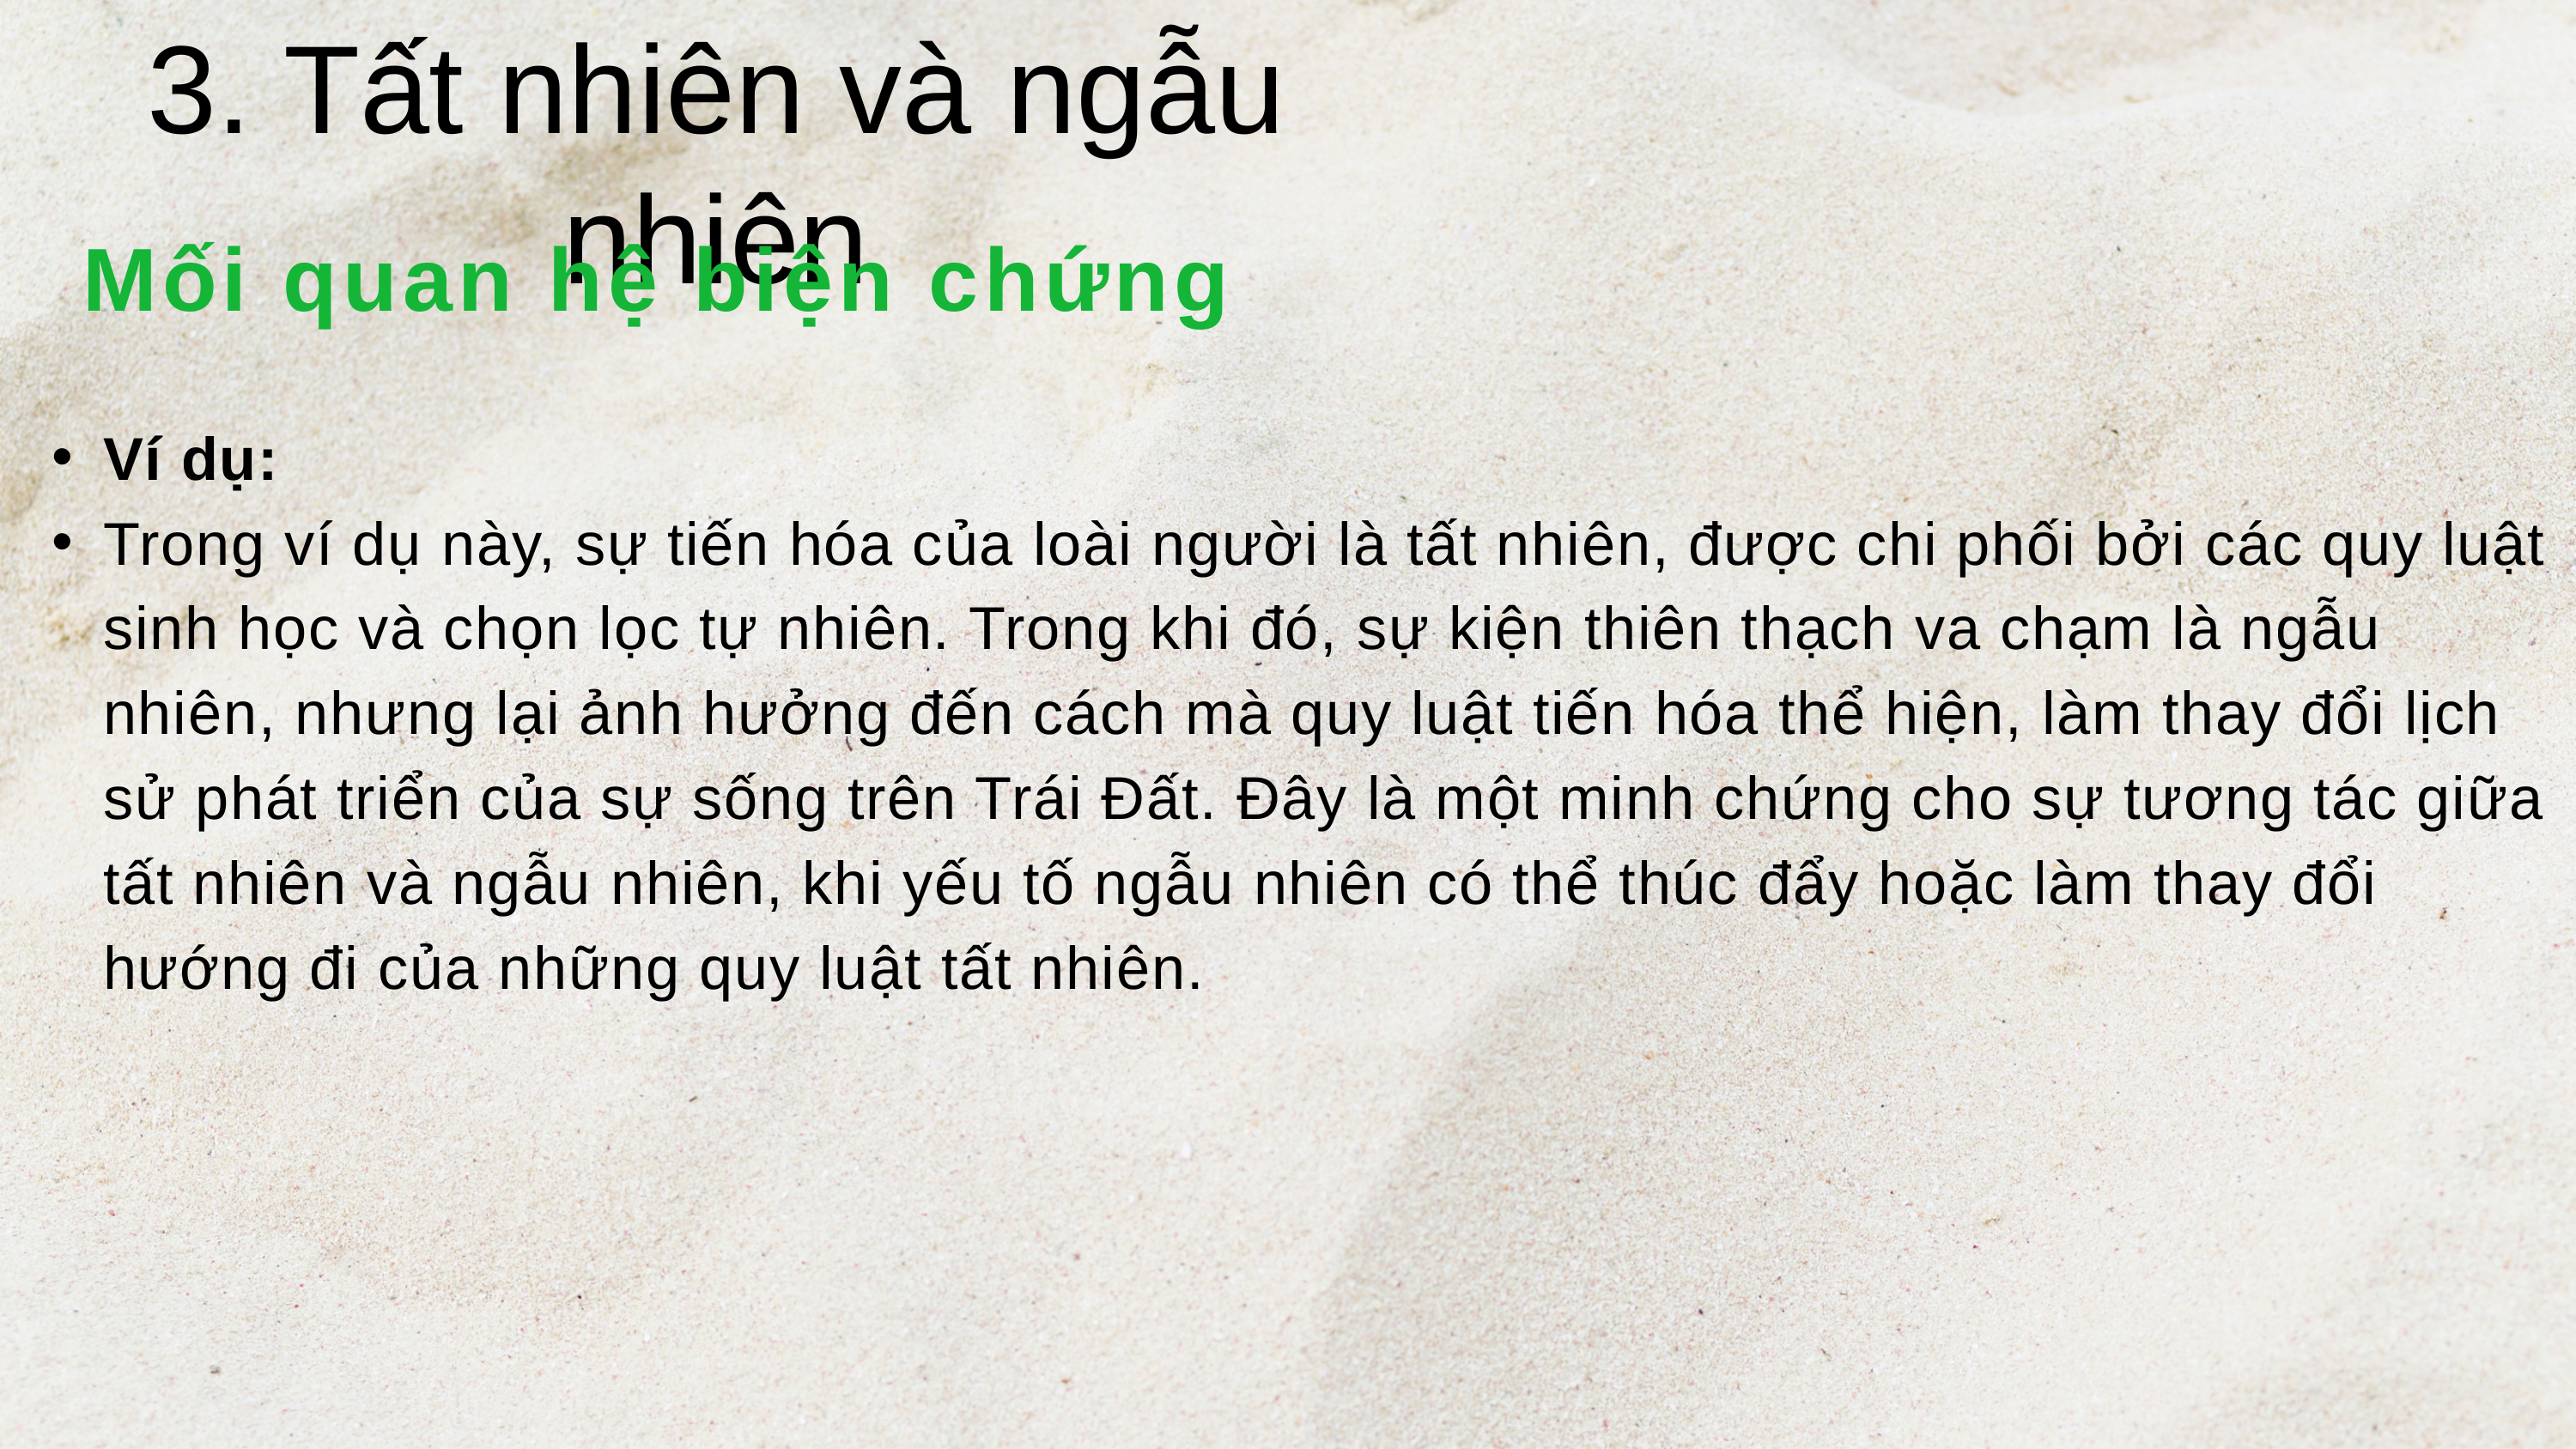

3. Tất nhiên và ngẫu nhiên
Mối quan hệ biện chứng
Ví dụ:
Trong ví dụ này, sự tiến hóa của loài người là tất nhiên, được chi phối bởi các quy luật sinh học và chọn lọc tự nhiên. Trong khi đó, sự kiện thiên thạch va chạm là ngẫu nhiên, nhưng lại ảnh hưởng đến cách mà quy luật tiến hóa thể hiện, làm thay đổi lịch sử phát triển của sự sống trên Trái Đất. Đây là một minh chứng cho sự tương tác giữa tất nhiên và ngẫu nhiên, khi yếu tố ngẫu nhiên có thể thúc đẩy hoặc làm thay đổi hướng đi của những quy luật tất nhiên.